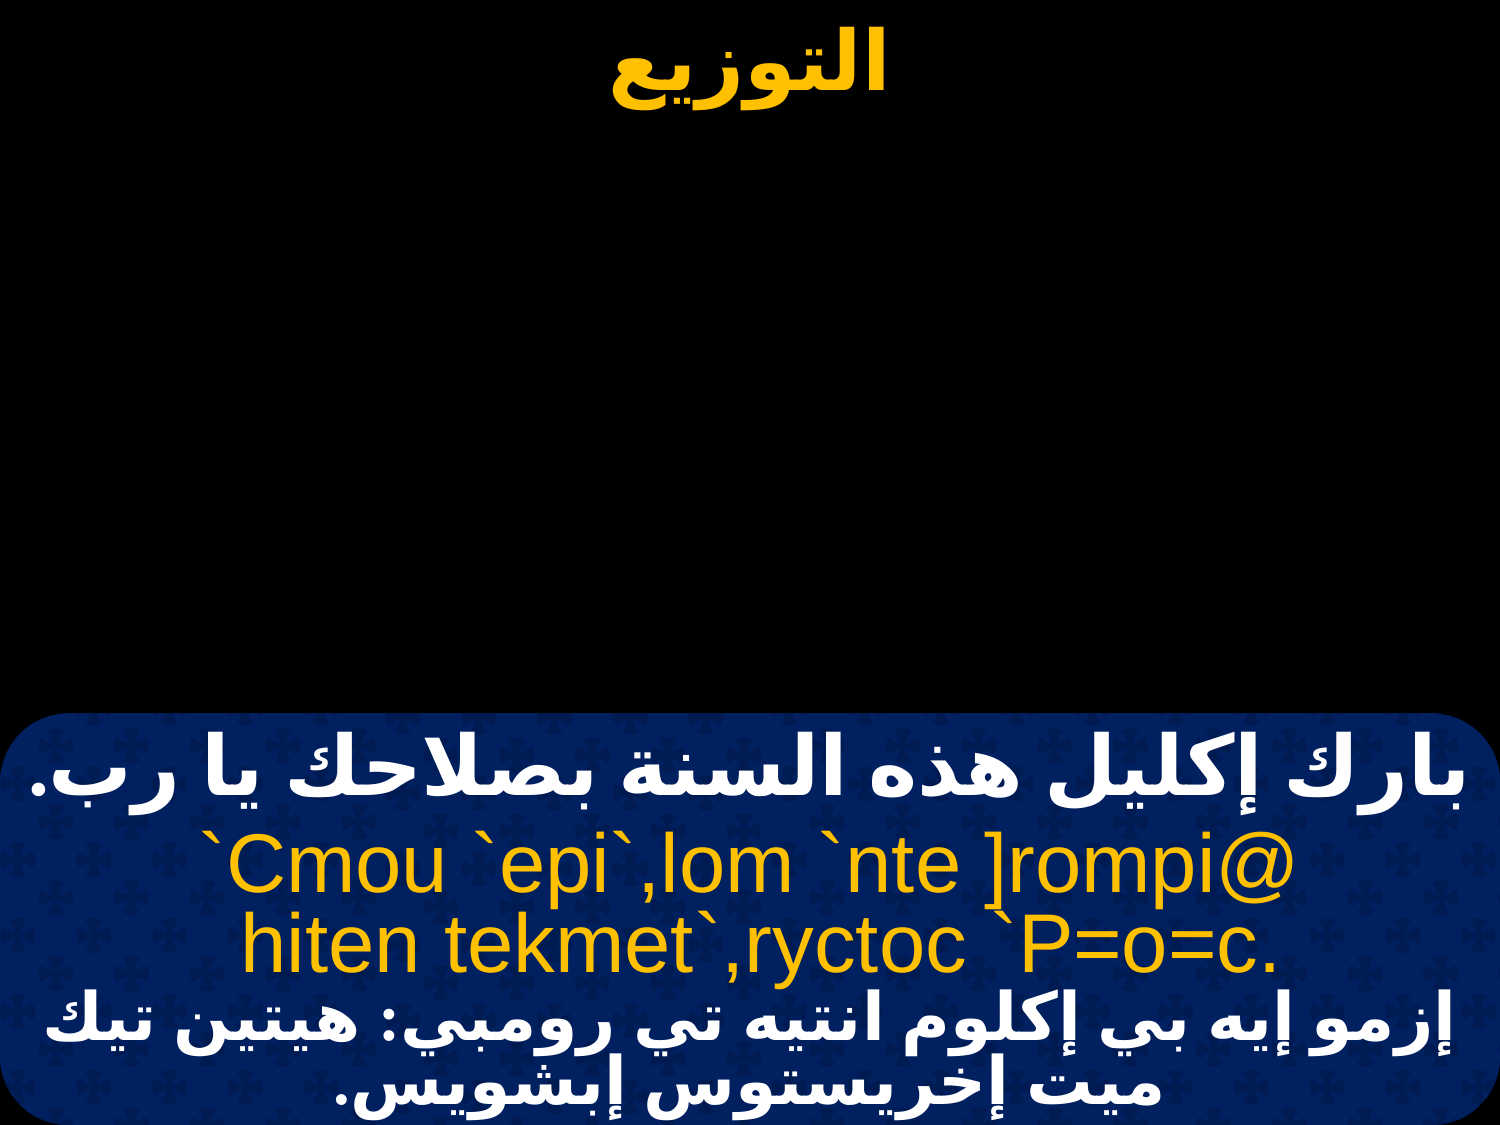

# بارك إكليل هذه السنة بصلاحك يا رب.
`Cmou `epi`,lom `nte ]rompi@
 hiten tekmet`,ryctoc `P=o=c.
إزمو إيه بي إكلوم انتيه تي رومبي: هيتين تيك ميت إخريستوس إبشويس.